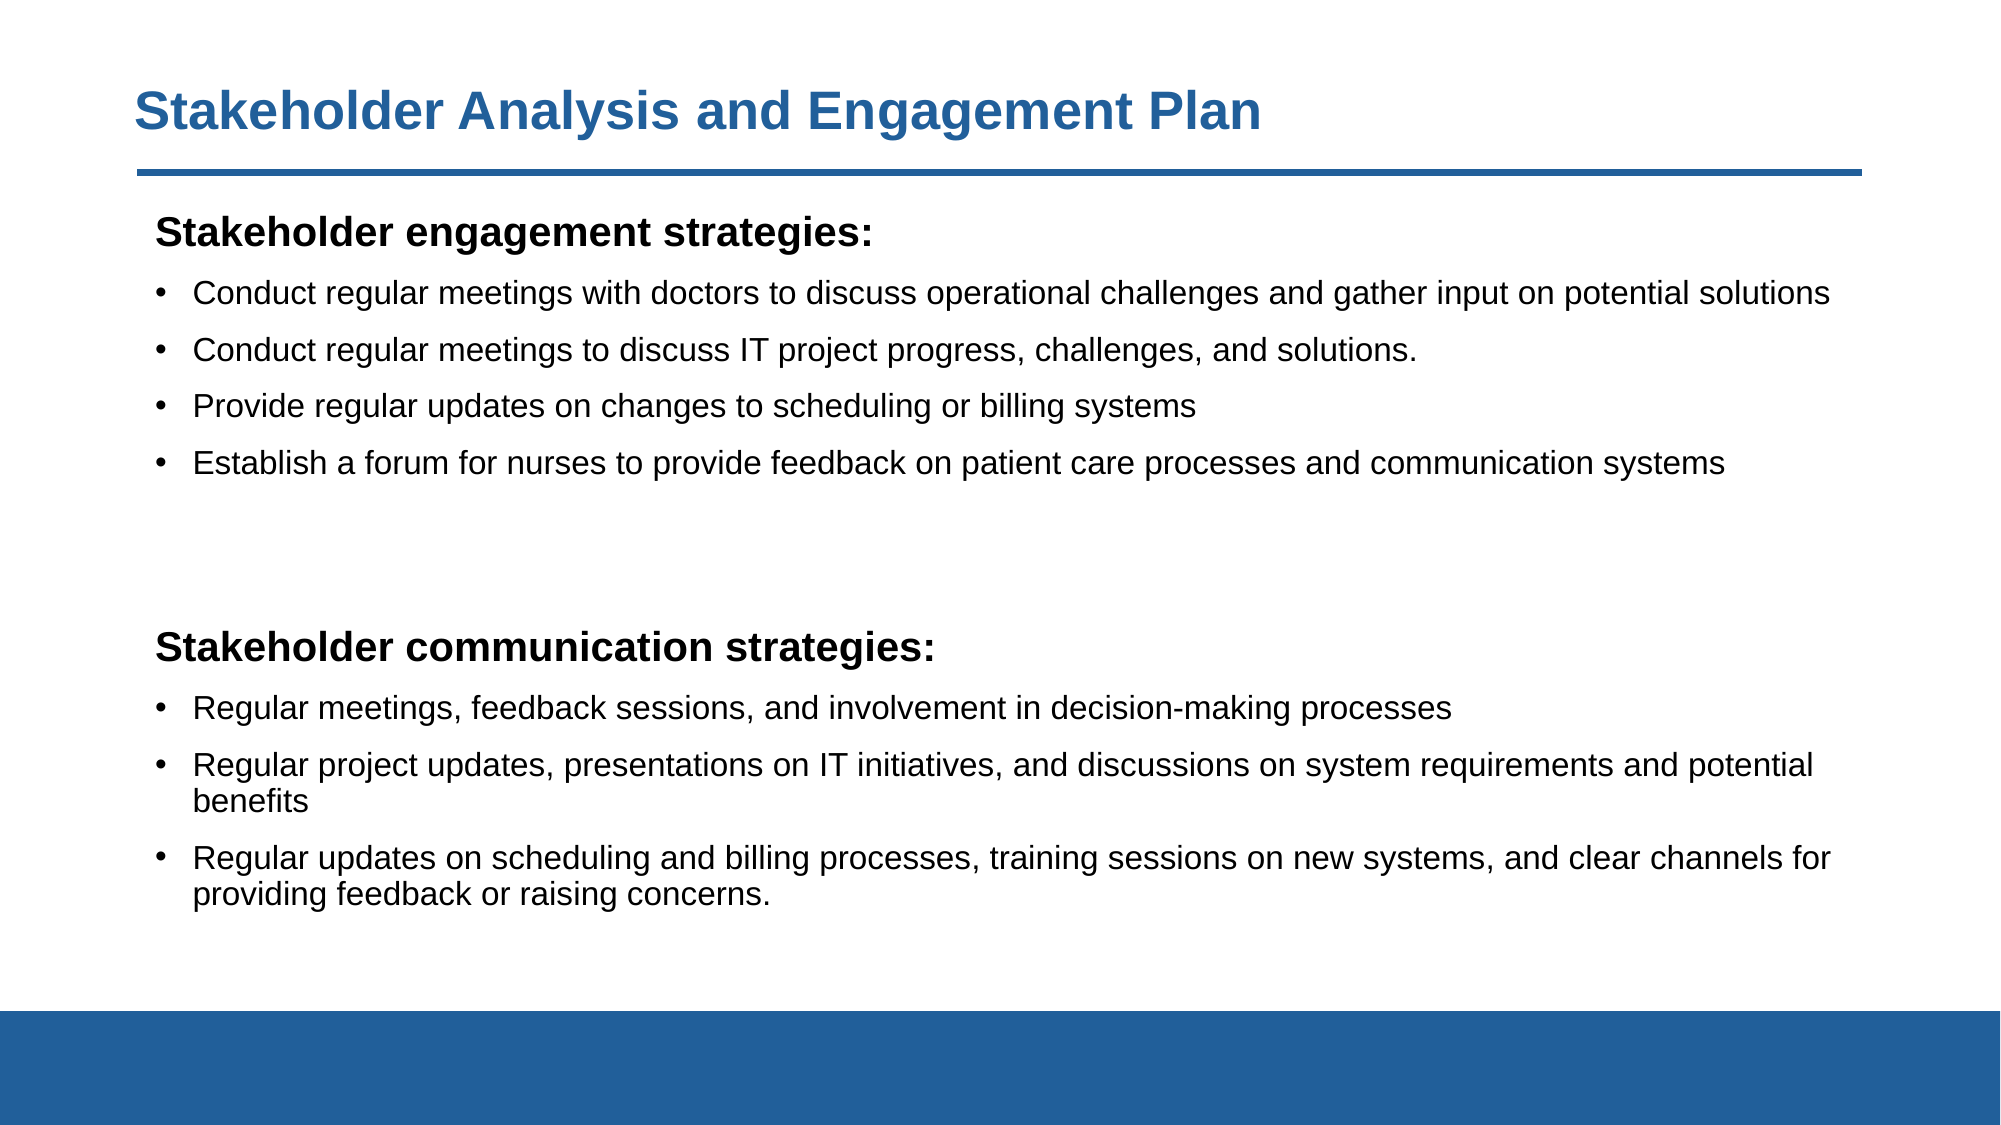

# Stakeholder Analysis and Engagement Plan
Stakeholder engagement strategies:
Conduct regular meetings with doctors to discuss operational challenges and gather input on potential solutions
Conduct regular meetings to discuss IT project progress, challenges, and solutions.
Provide regular updates on changes to scheduling or billing systems
Establish a forum for nurses to provide feedback on patient care processes and communication systems

Stakeholder communication strategies:
Regular meetings, feedback sessions, and involvement in decision-making processes
Regular project updates, presentations on IT initiatives, and discussions on system requirements and potential benefits
Regular updates on scheduling and billing processes, training sessions on new systems, and clear channels for providing feedback or raising concerns.